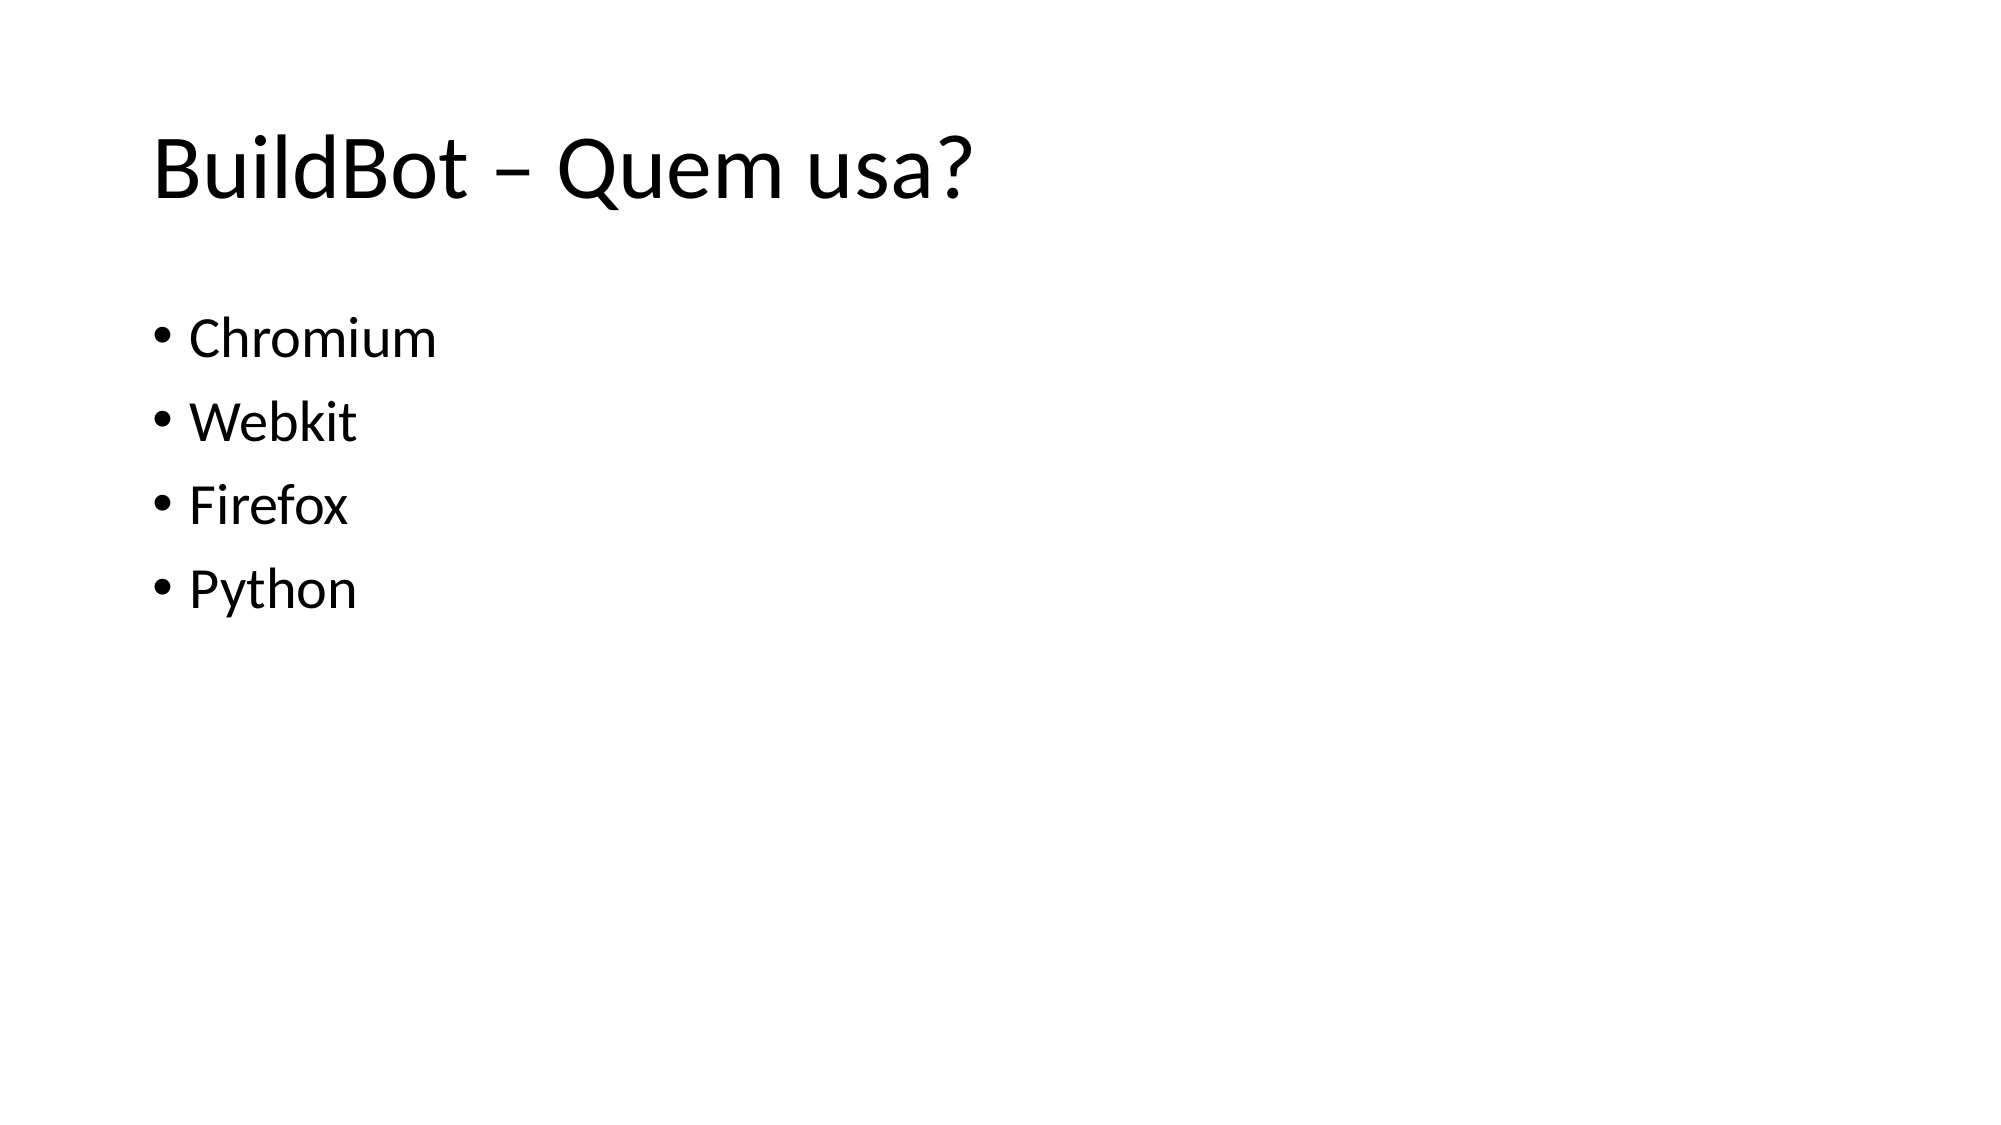

# BuildBot – Quem usa?
Chromium
Webkit
Firefox
Python